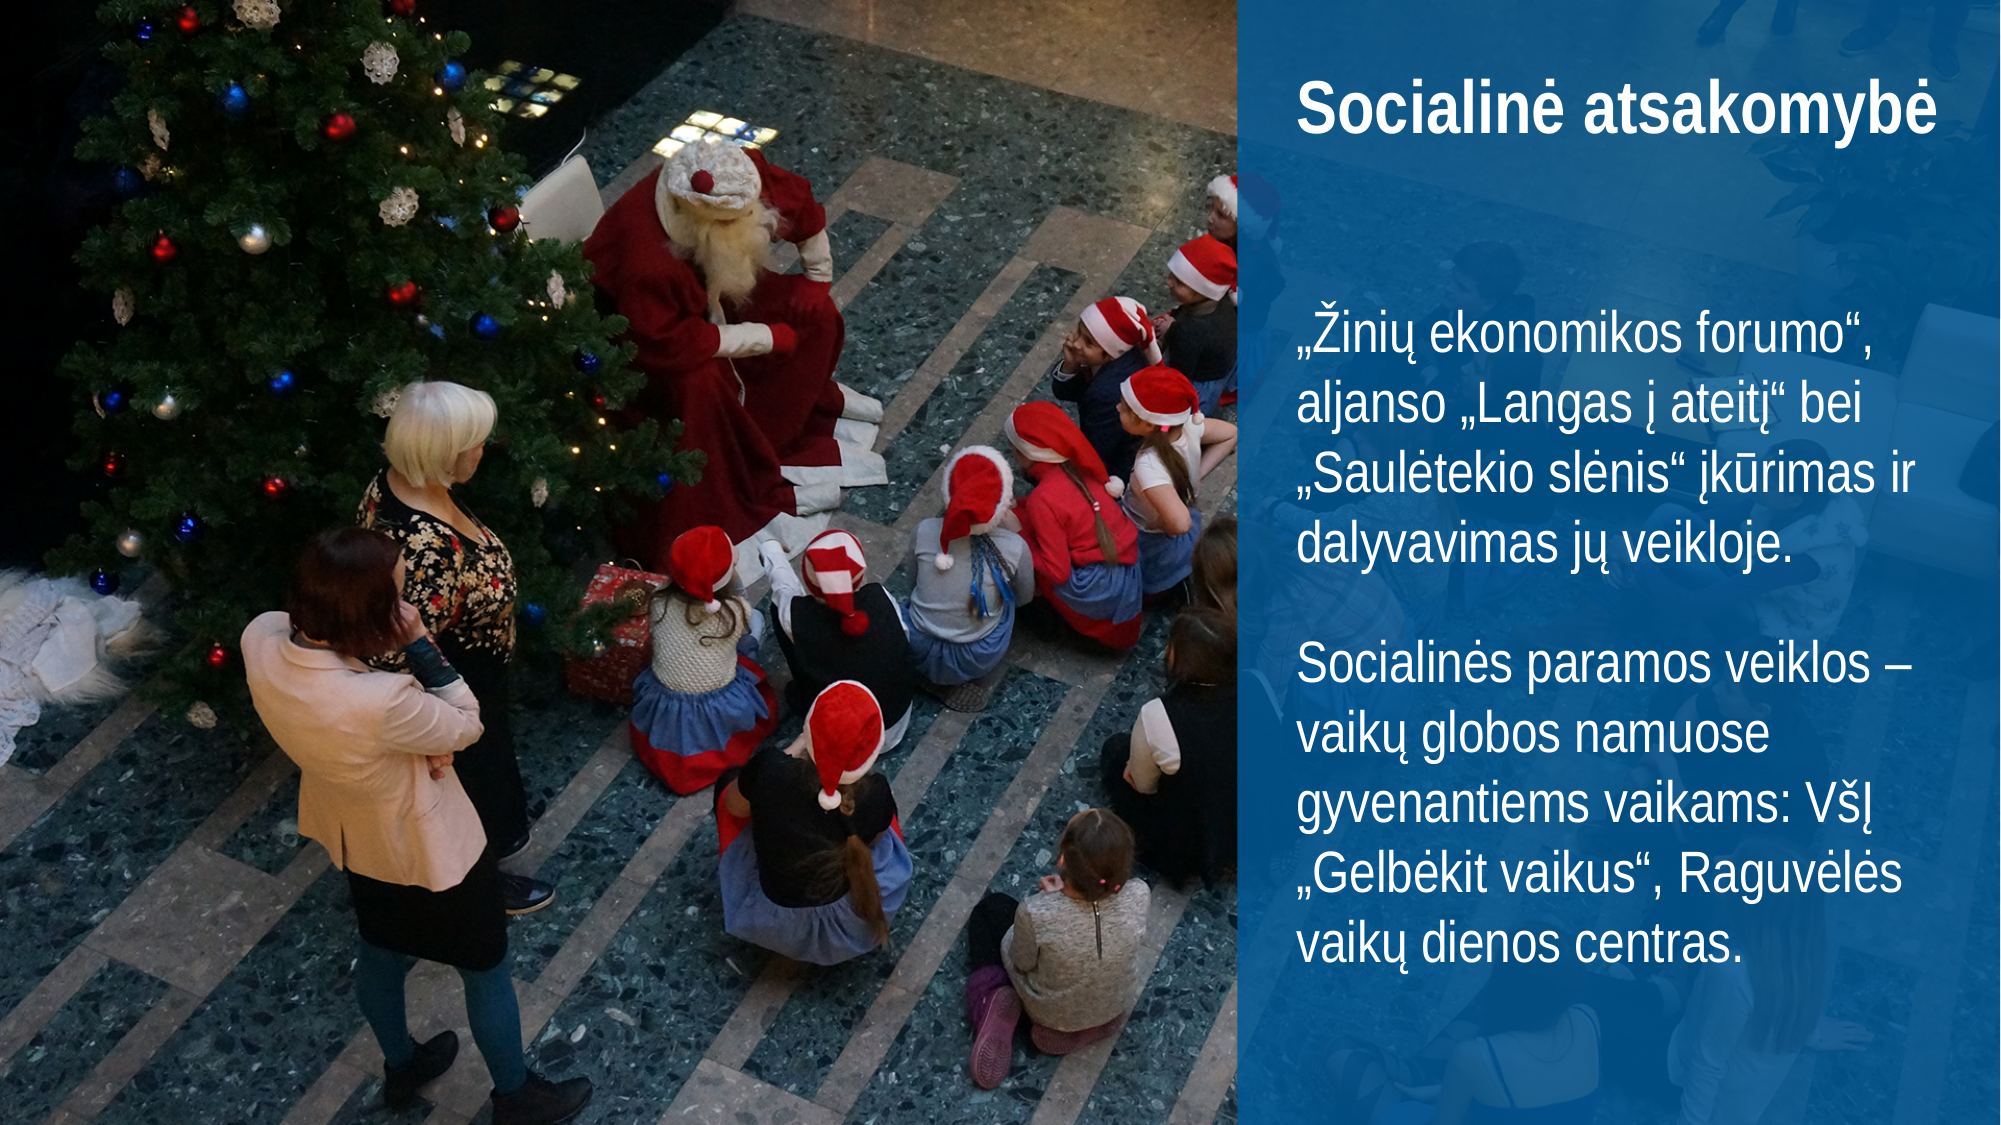

Socialinė atsakomybė

„Žinių ekonomikos forumo“, aljanso „Langas į ateitį“ bei „Saulėtekio slėnis“ įkūrimas ir dalyvavimas jų veikloje.
Socialinės paramos veiklos – vaikų globos namuose gyvenantiems vaikams: VšĮ „Gelbėkit vaikus“, Raguvėlės vaikų dienos centras.